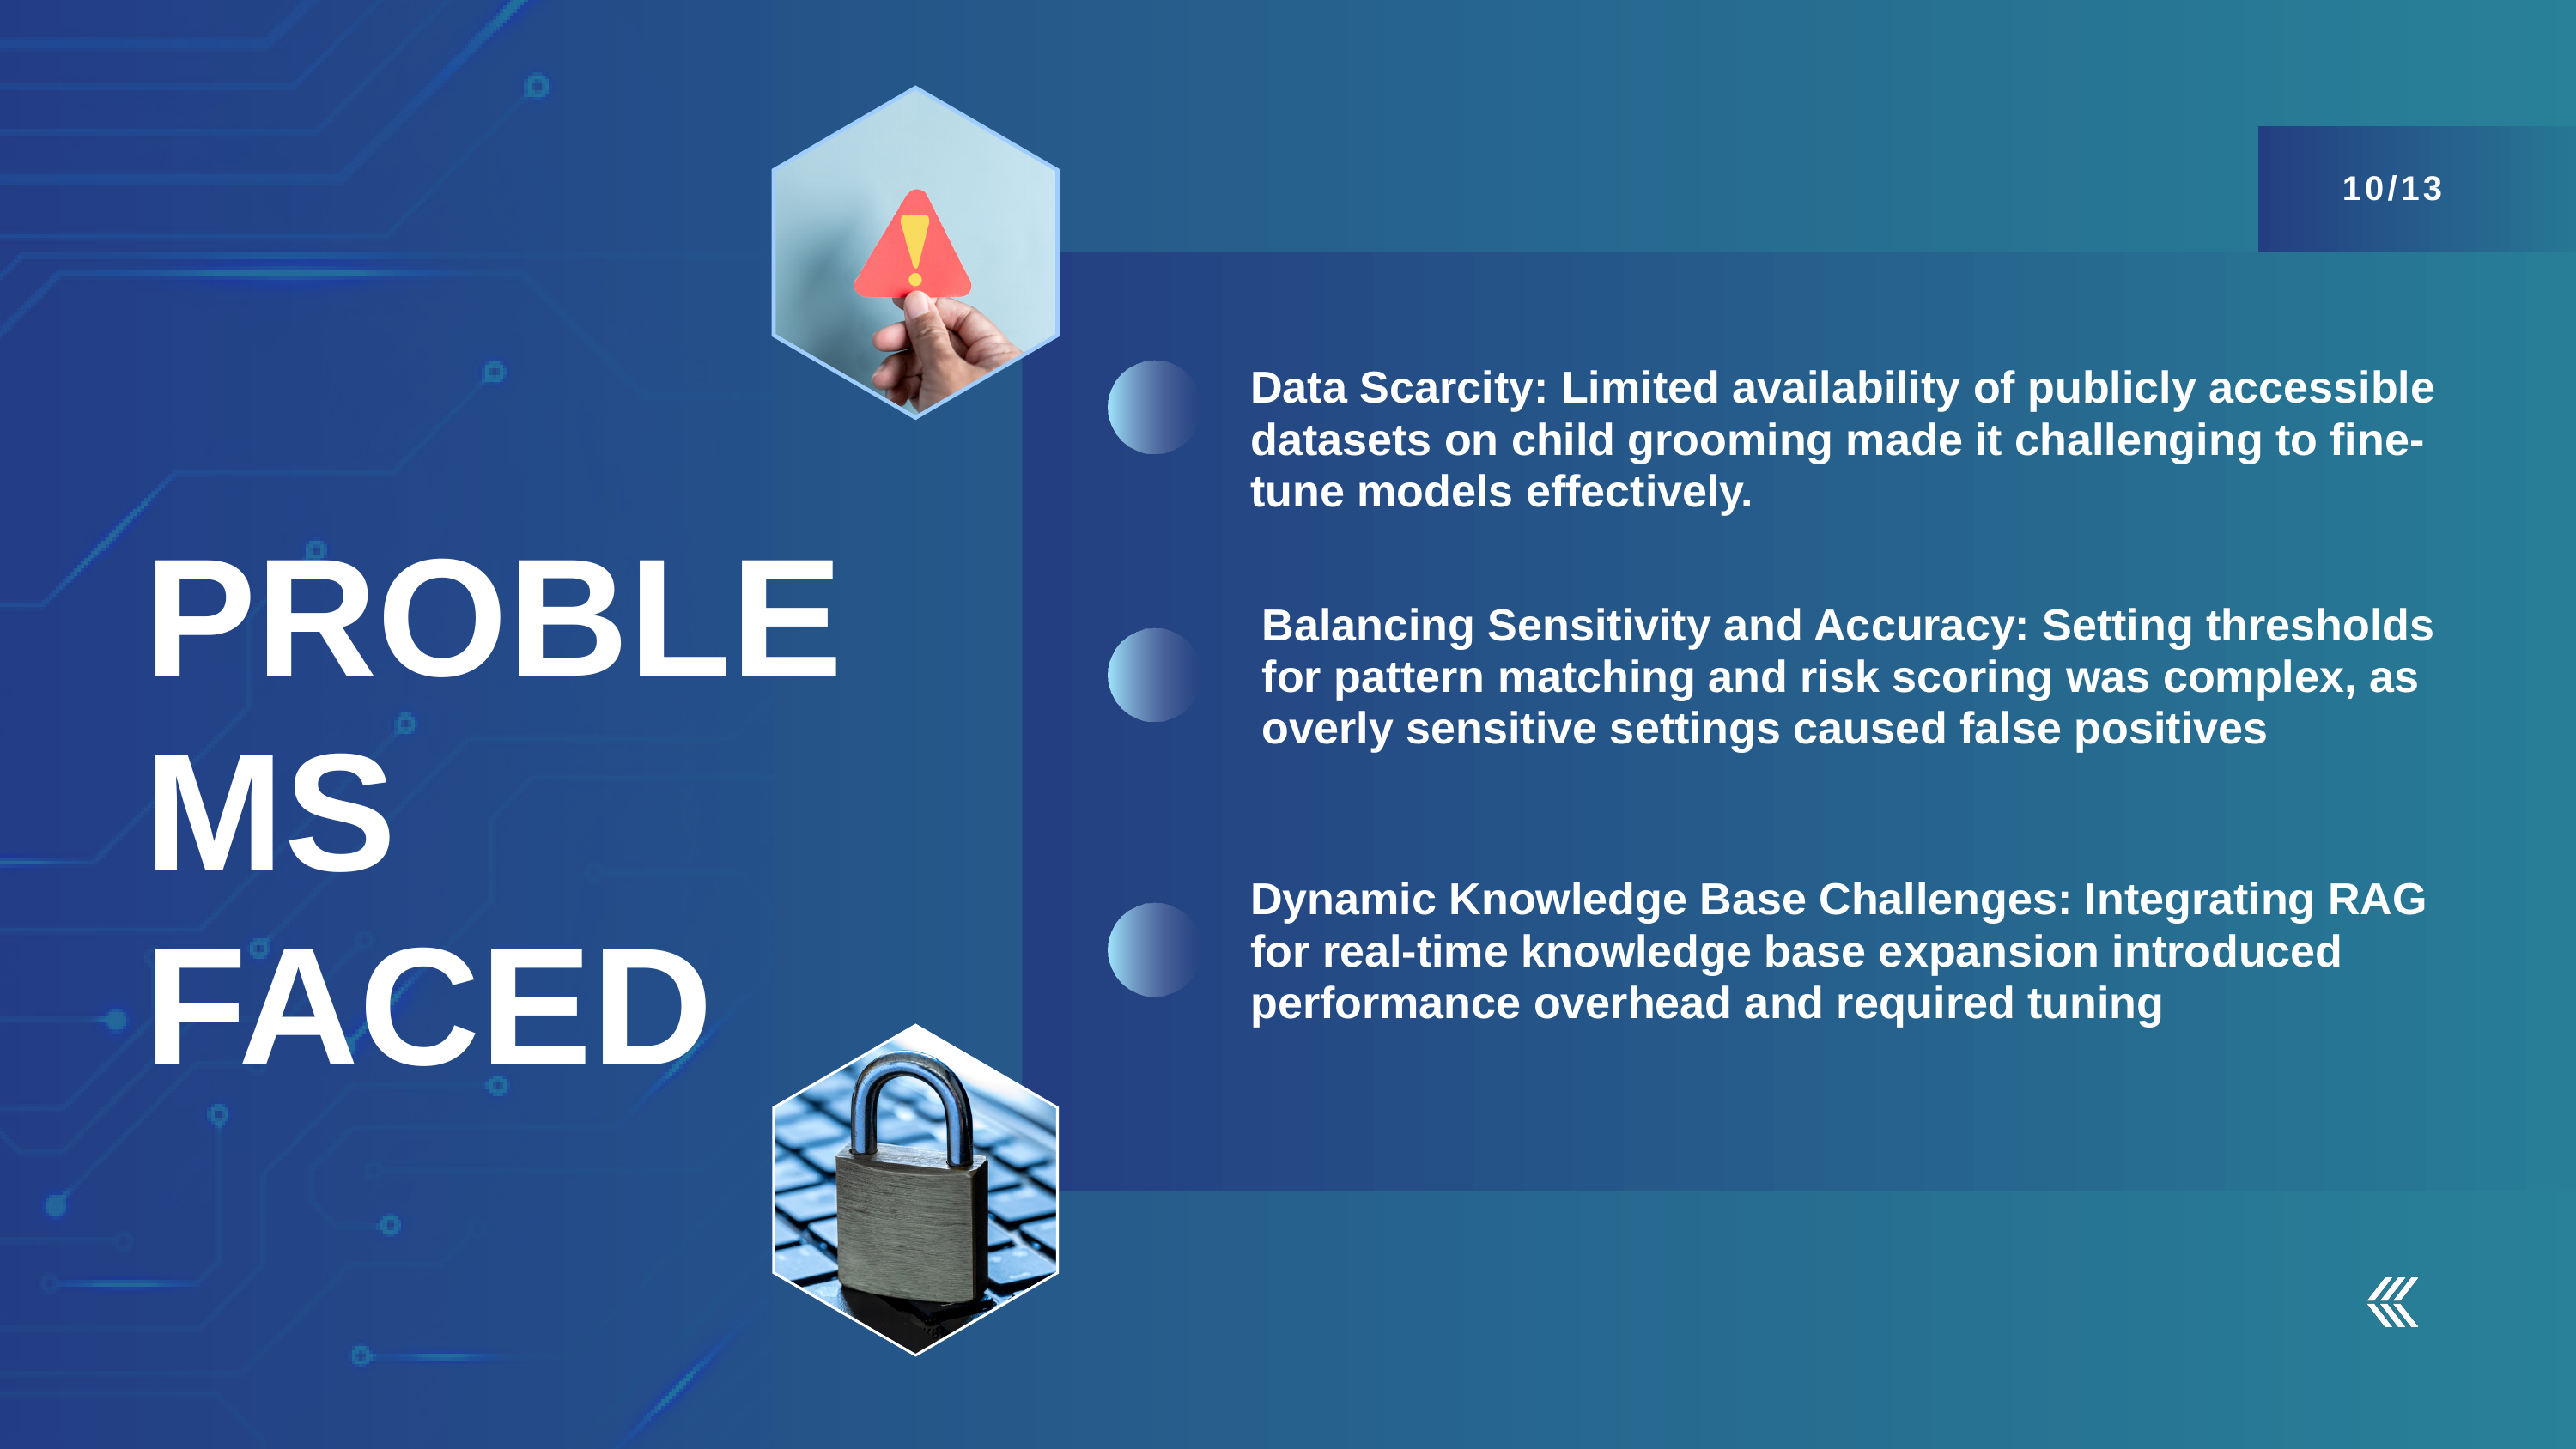

10/13

Data Scarcity: Limited availability of publicly accessible datasets on child grooming made it challenging to fine-tune models effectively.
PROBLEMS FACED
Balancing Sensitivity and Accuracy: Setting thresholds for pattern matching and risk scoring was complex, as overly sensitive settings caused false positives

Dynamic Knowledge Base Challenges: Integrating RAG for real-time knowledge base expansion introduced performance overhead and required tuning